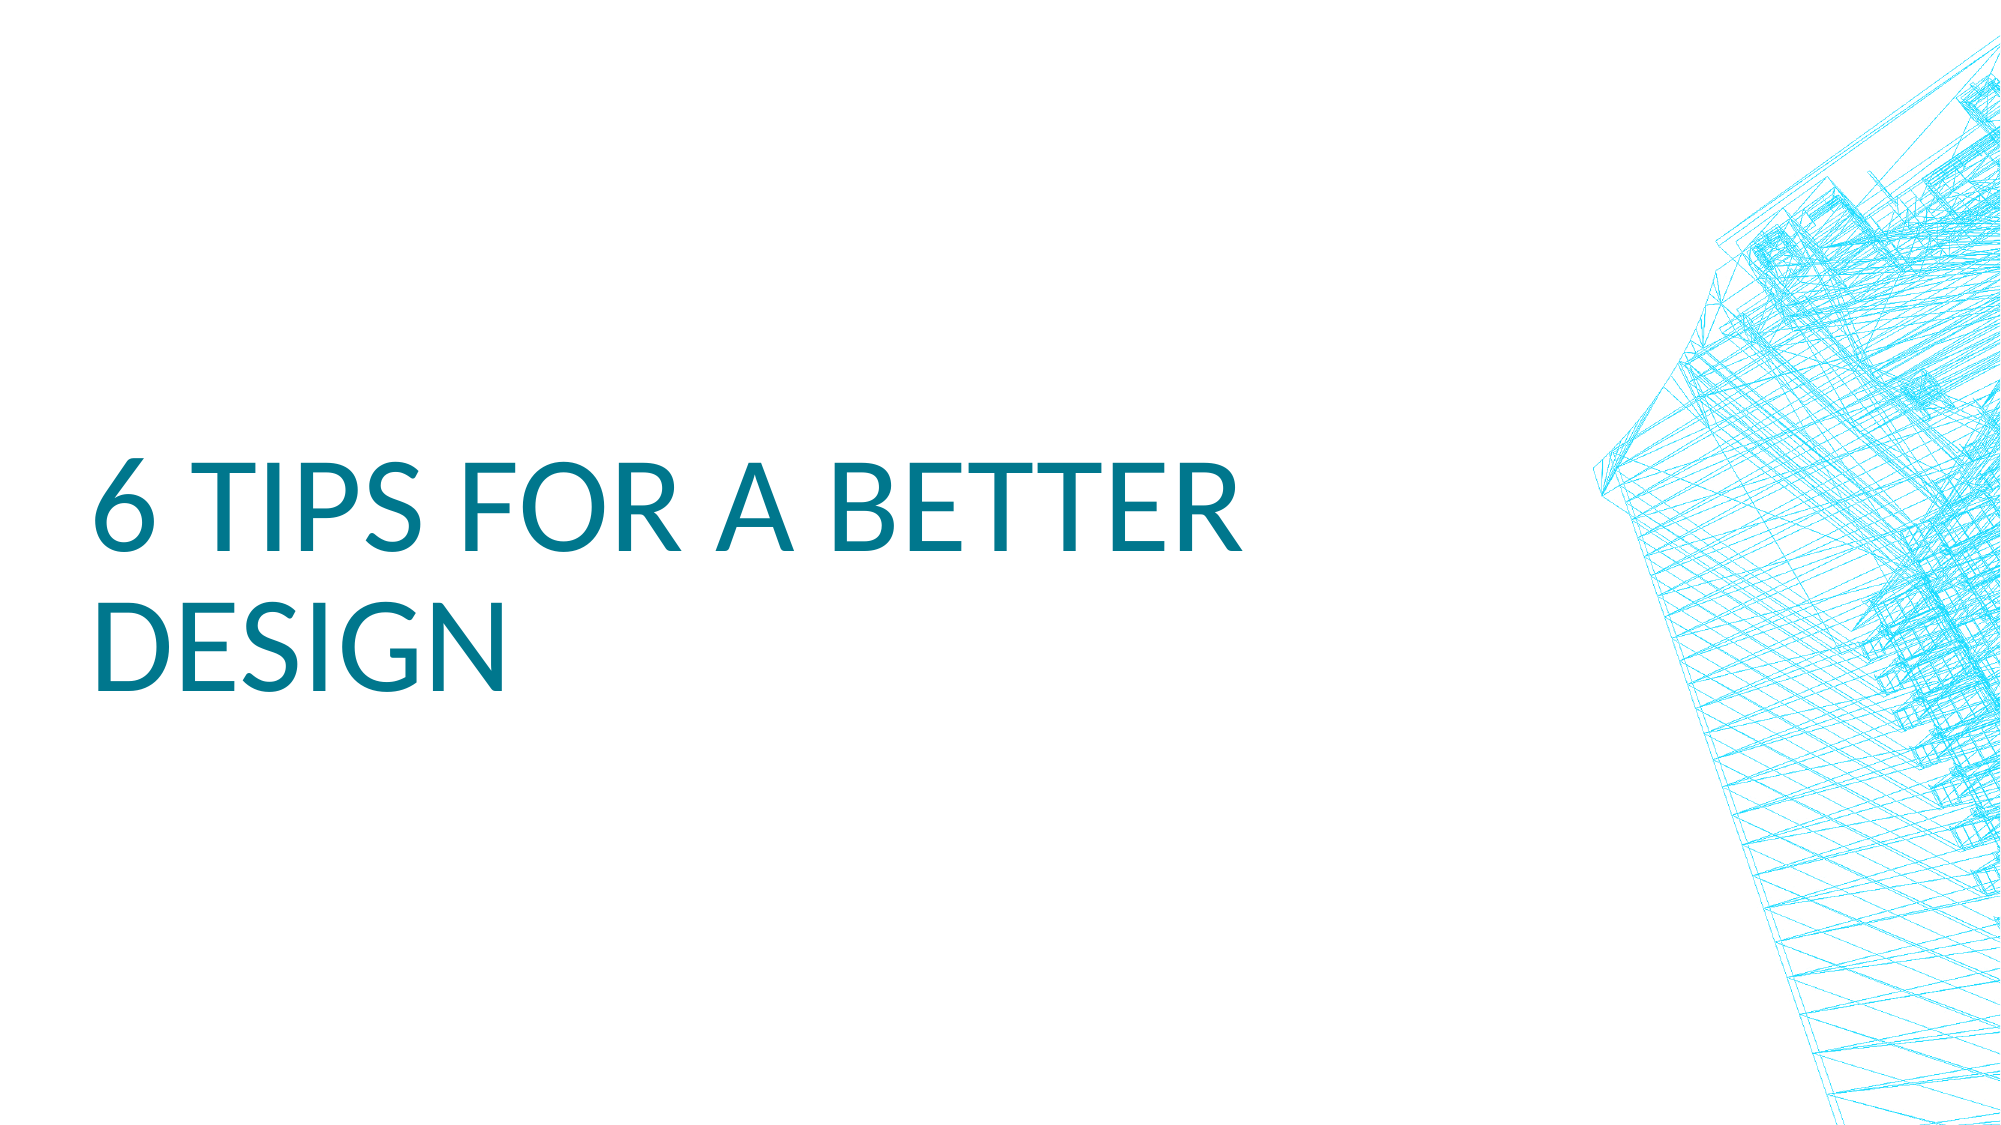

# 6 Tips for A better Design